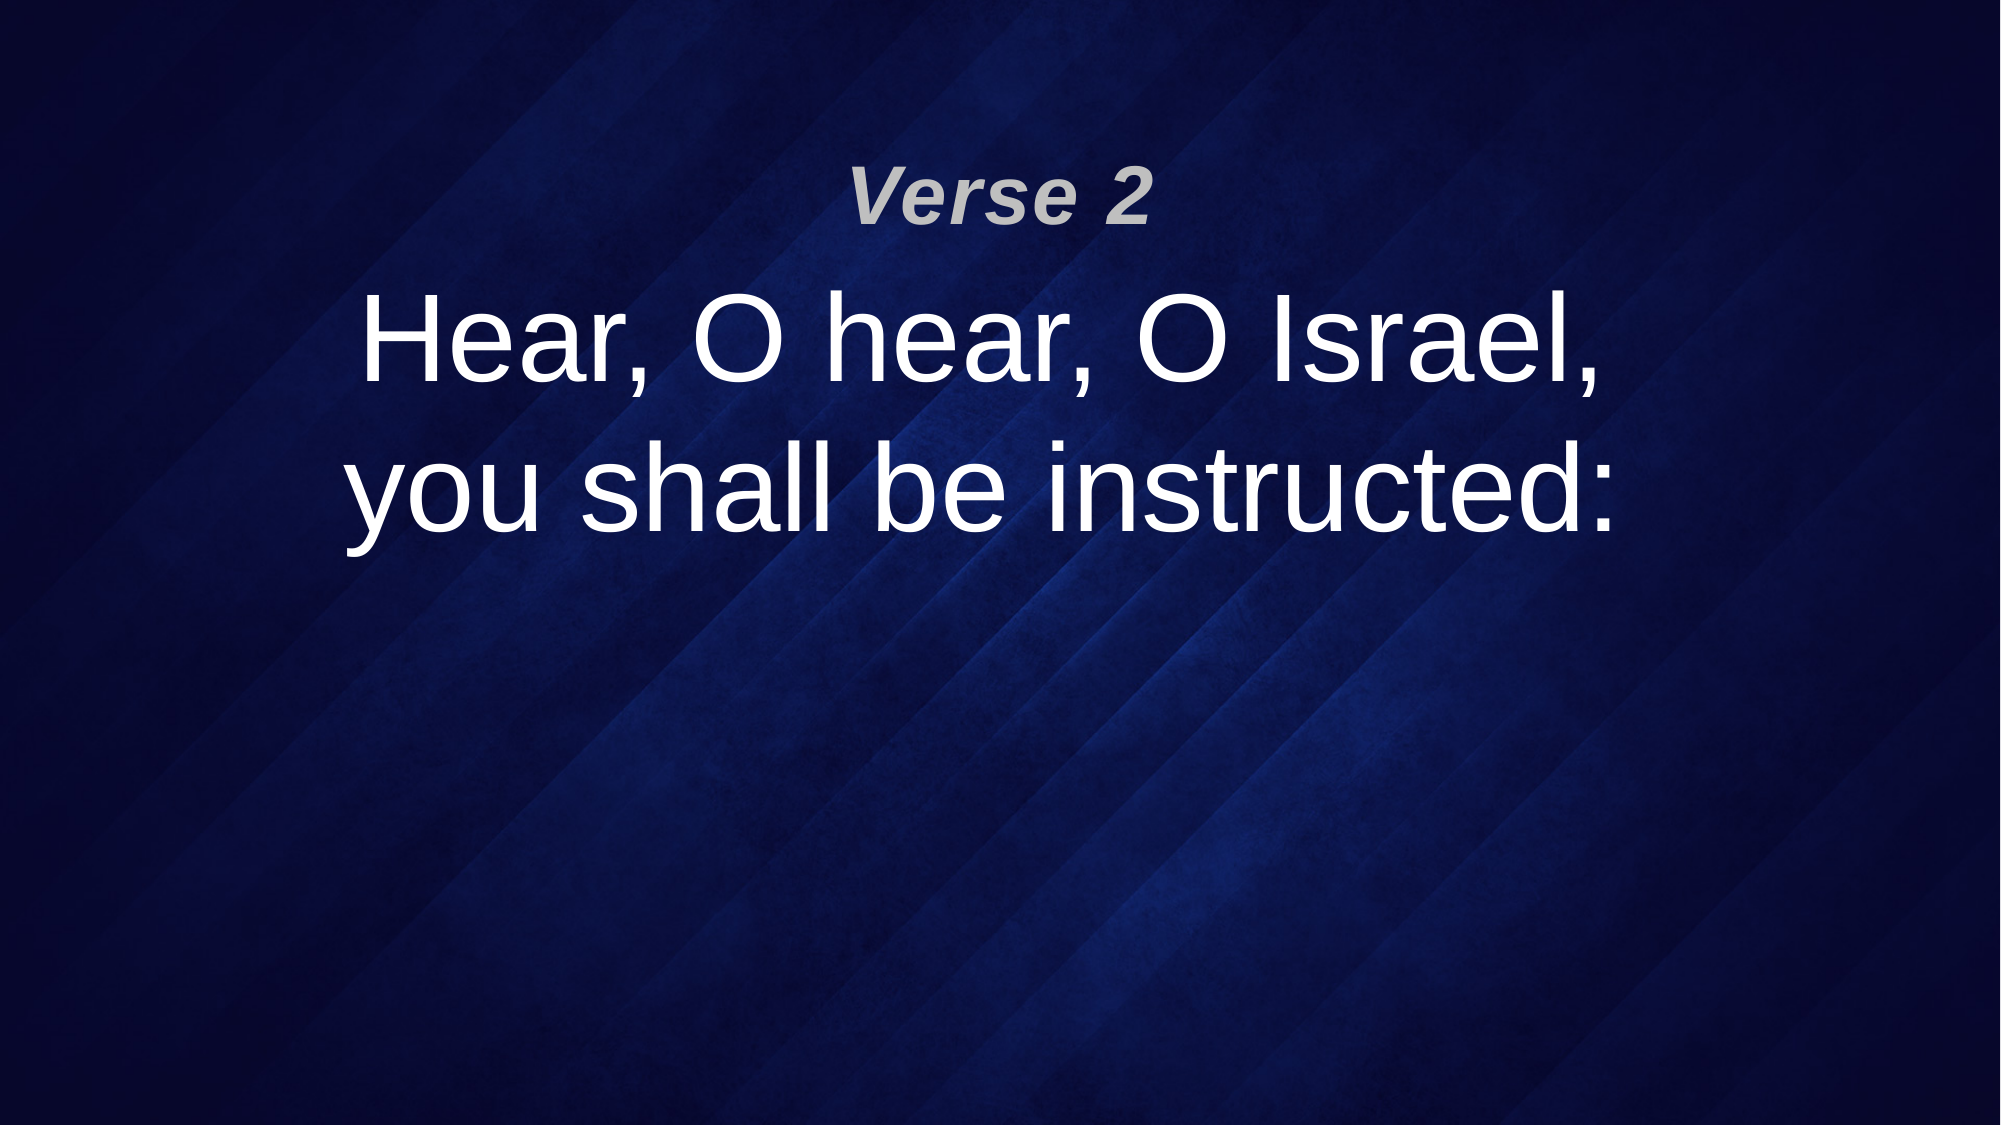

Verse 2
# Hear, O hear, O Israel, you shall be instructed: